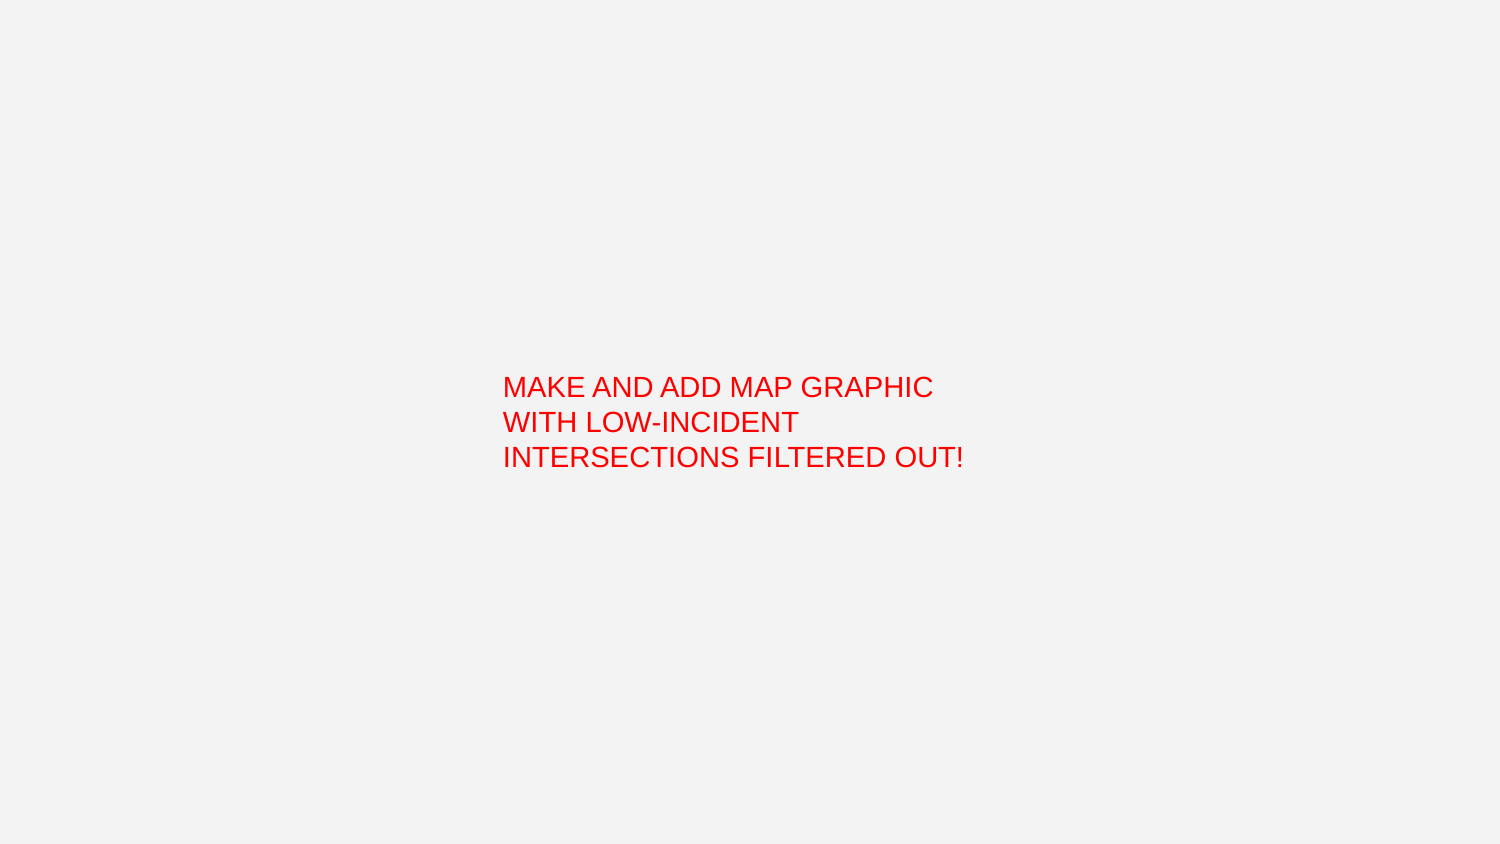

MAKE AND ADD MAP GRAPHIC WITH LOW-INCIDENT INTERSECTIONS FILTERED OUT!